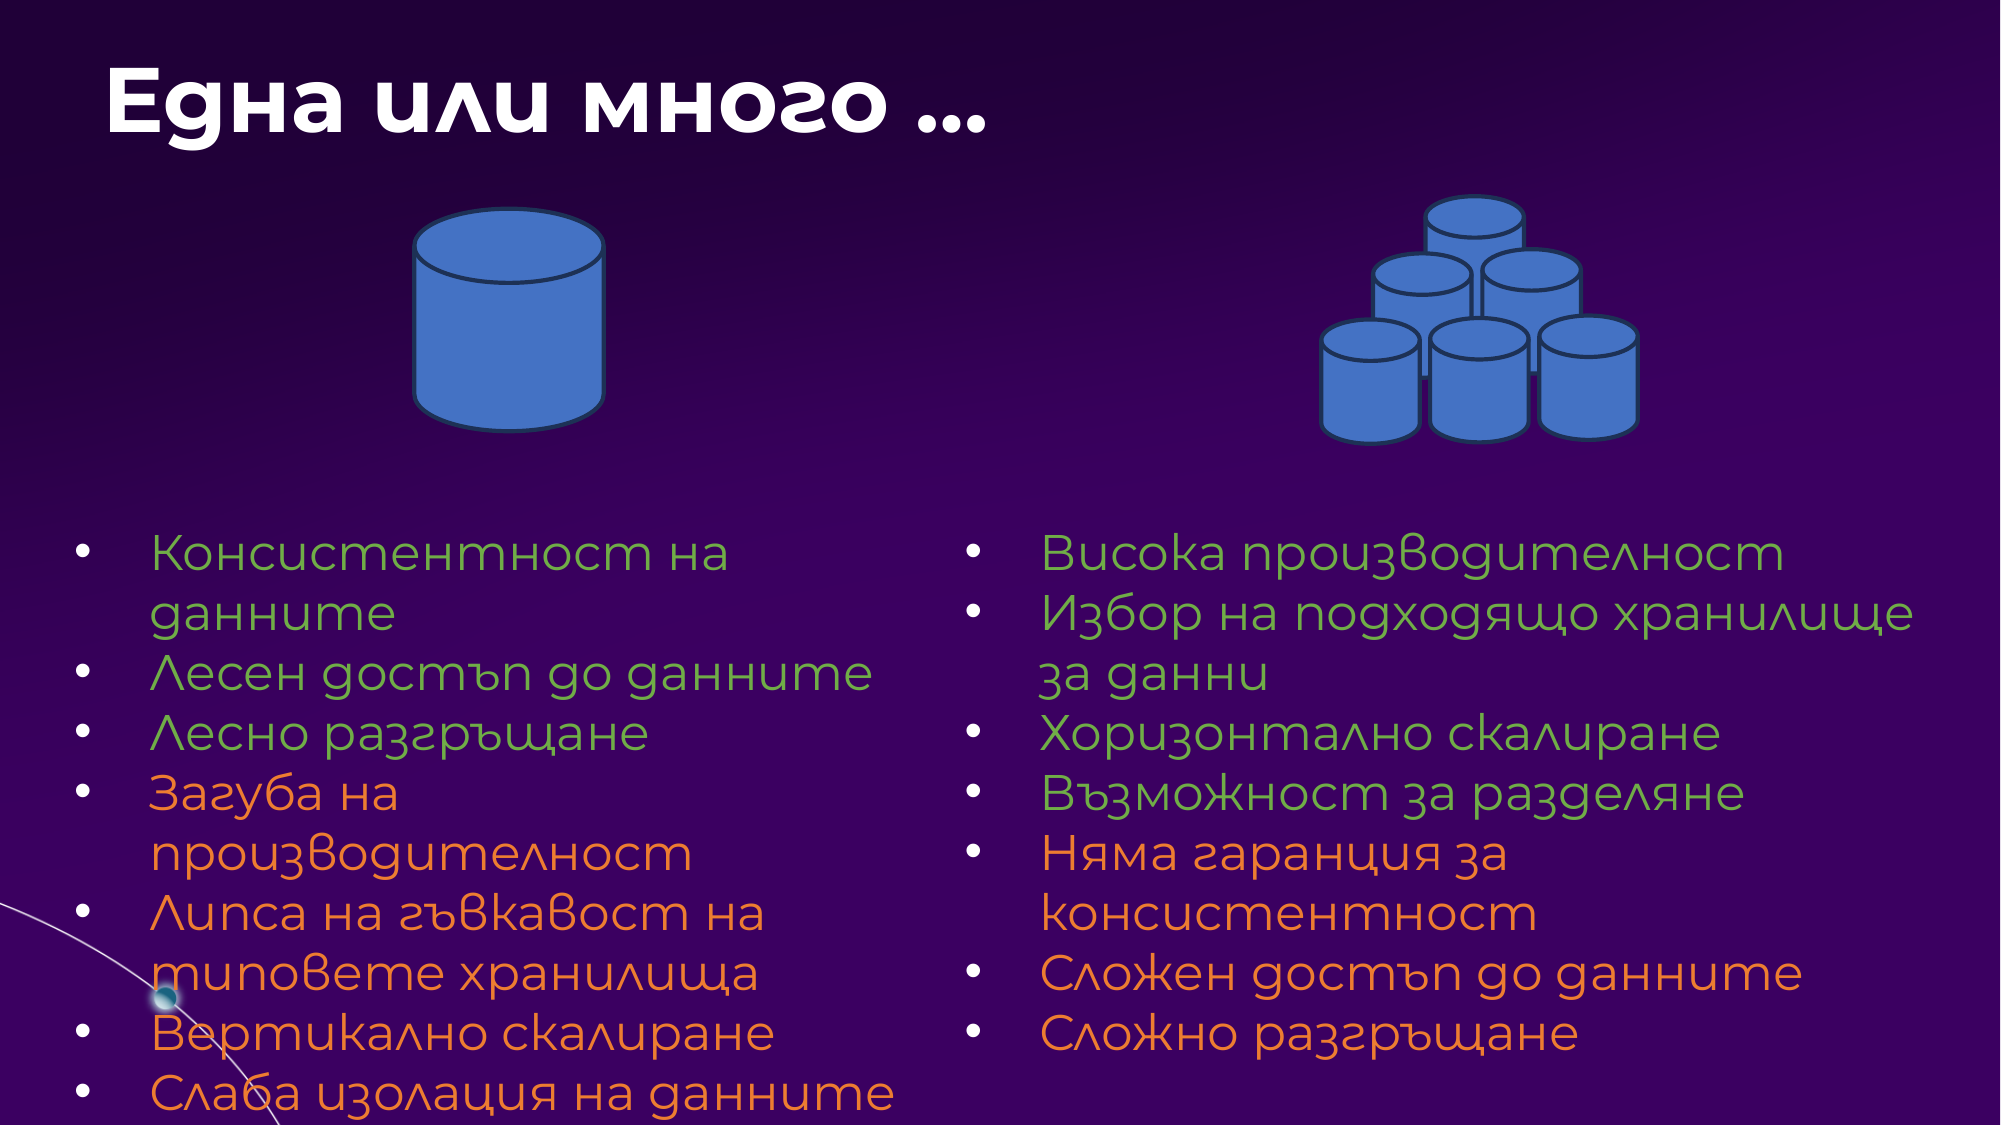

Една или много …

Консистентност на данните
Лесен достъп до данните
Лесно разгръщане
Загуба на производителност
Липса на гъвкавост на типовете хранилища
Вертикално скалиране
Слаба изолация на данните

Висока производителност
Избор на подходящо хранилище за данни
Хоризонтално скалиране
Възможност за разделяне
Няма гаранция за консистентност
Сложен достъп до данните
Сложно разгръщане